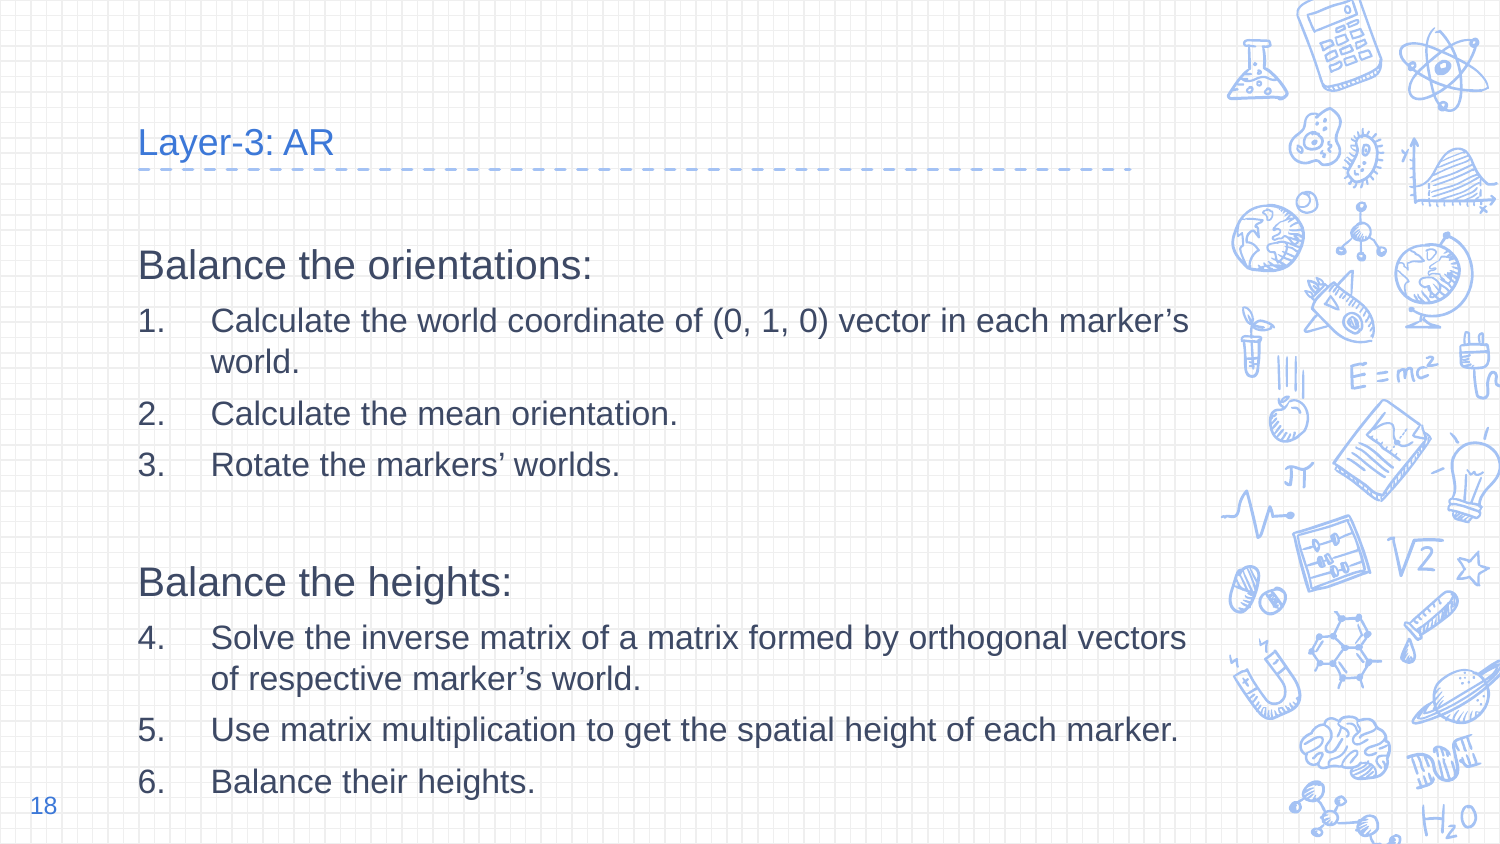

# Layer-3: AR
Balance the orientations:
Calculate the world coordinate of (0, 1, 0) vector in each marker’s world.
Calculate the mean orientation.
Rotate the markers’ worlds.

Balance the heights:
Solve the inverse matrix of a matrix formed by orthogonal vectors of respective marker’s world.
Use matrix multiplication to get the spatial height of each marker.
Balance their heights.

18